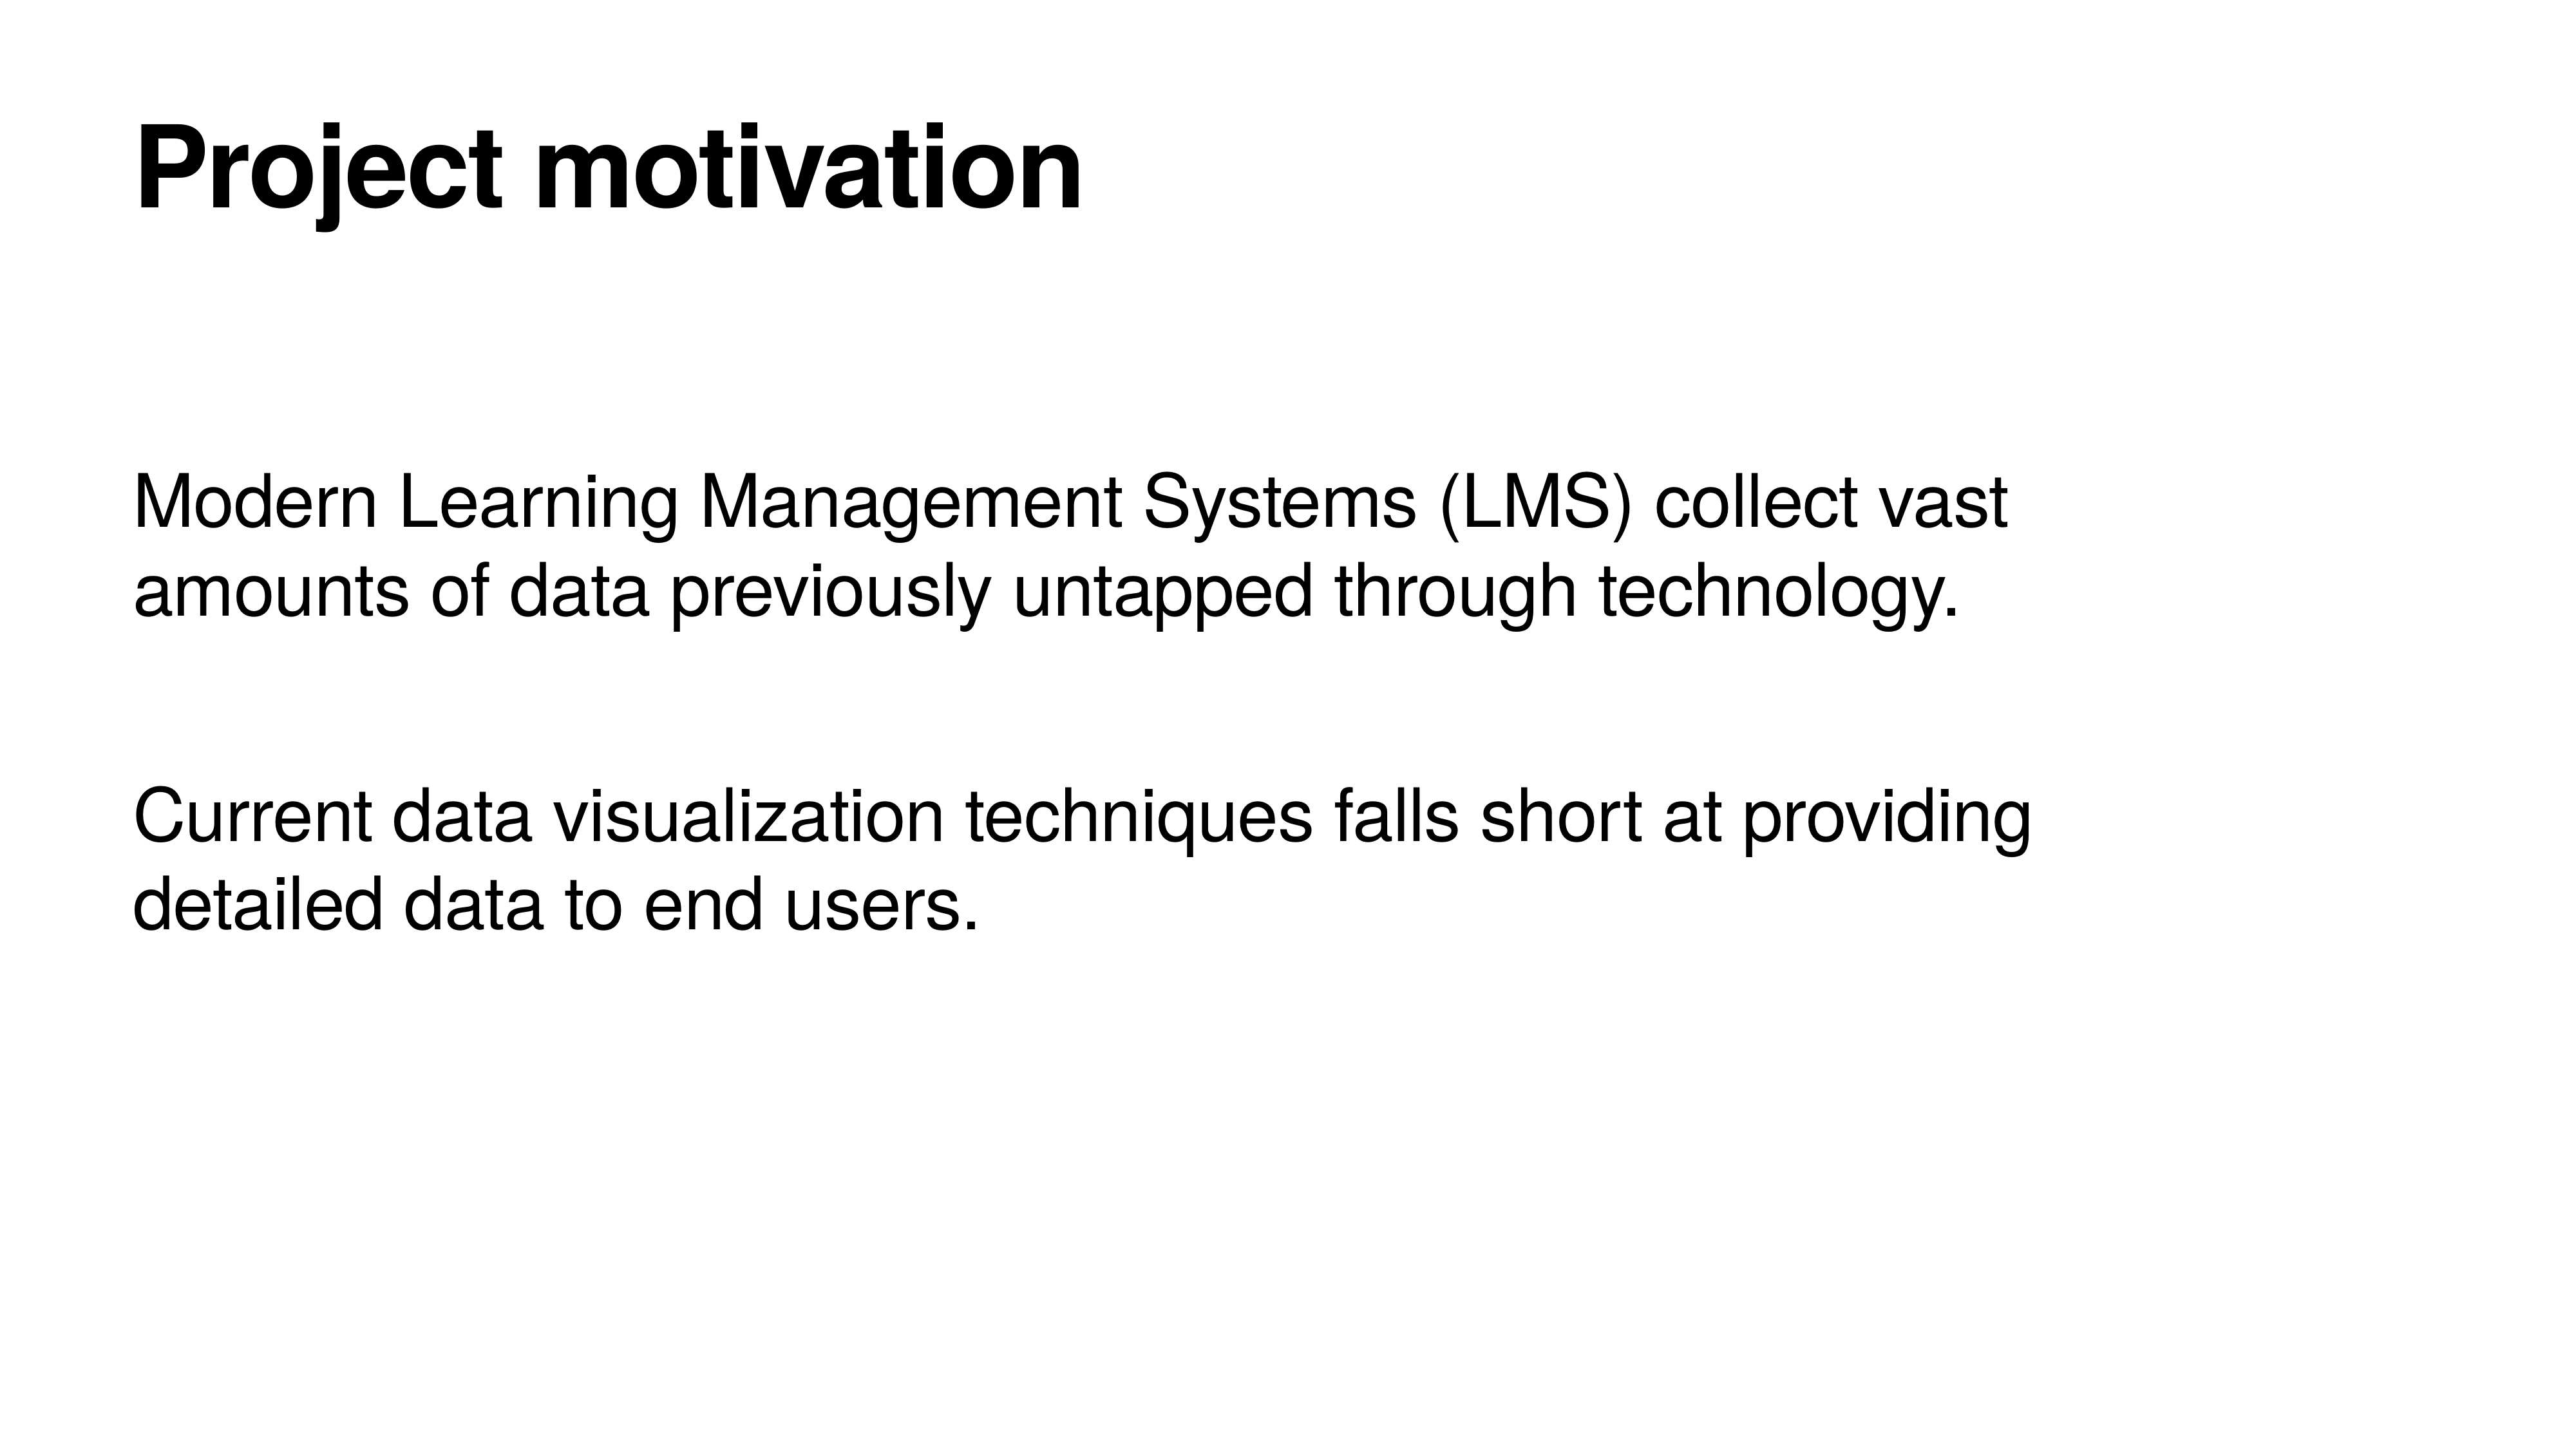

# Project motivation
Modern Learning Management Systems (LMS) collect vast amounts of data previously untapped through technology.

Current data visualization techniques falls short at providing detailed data to end users.